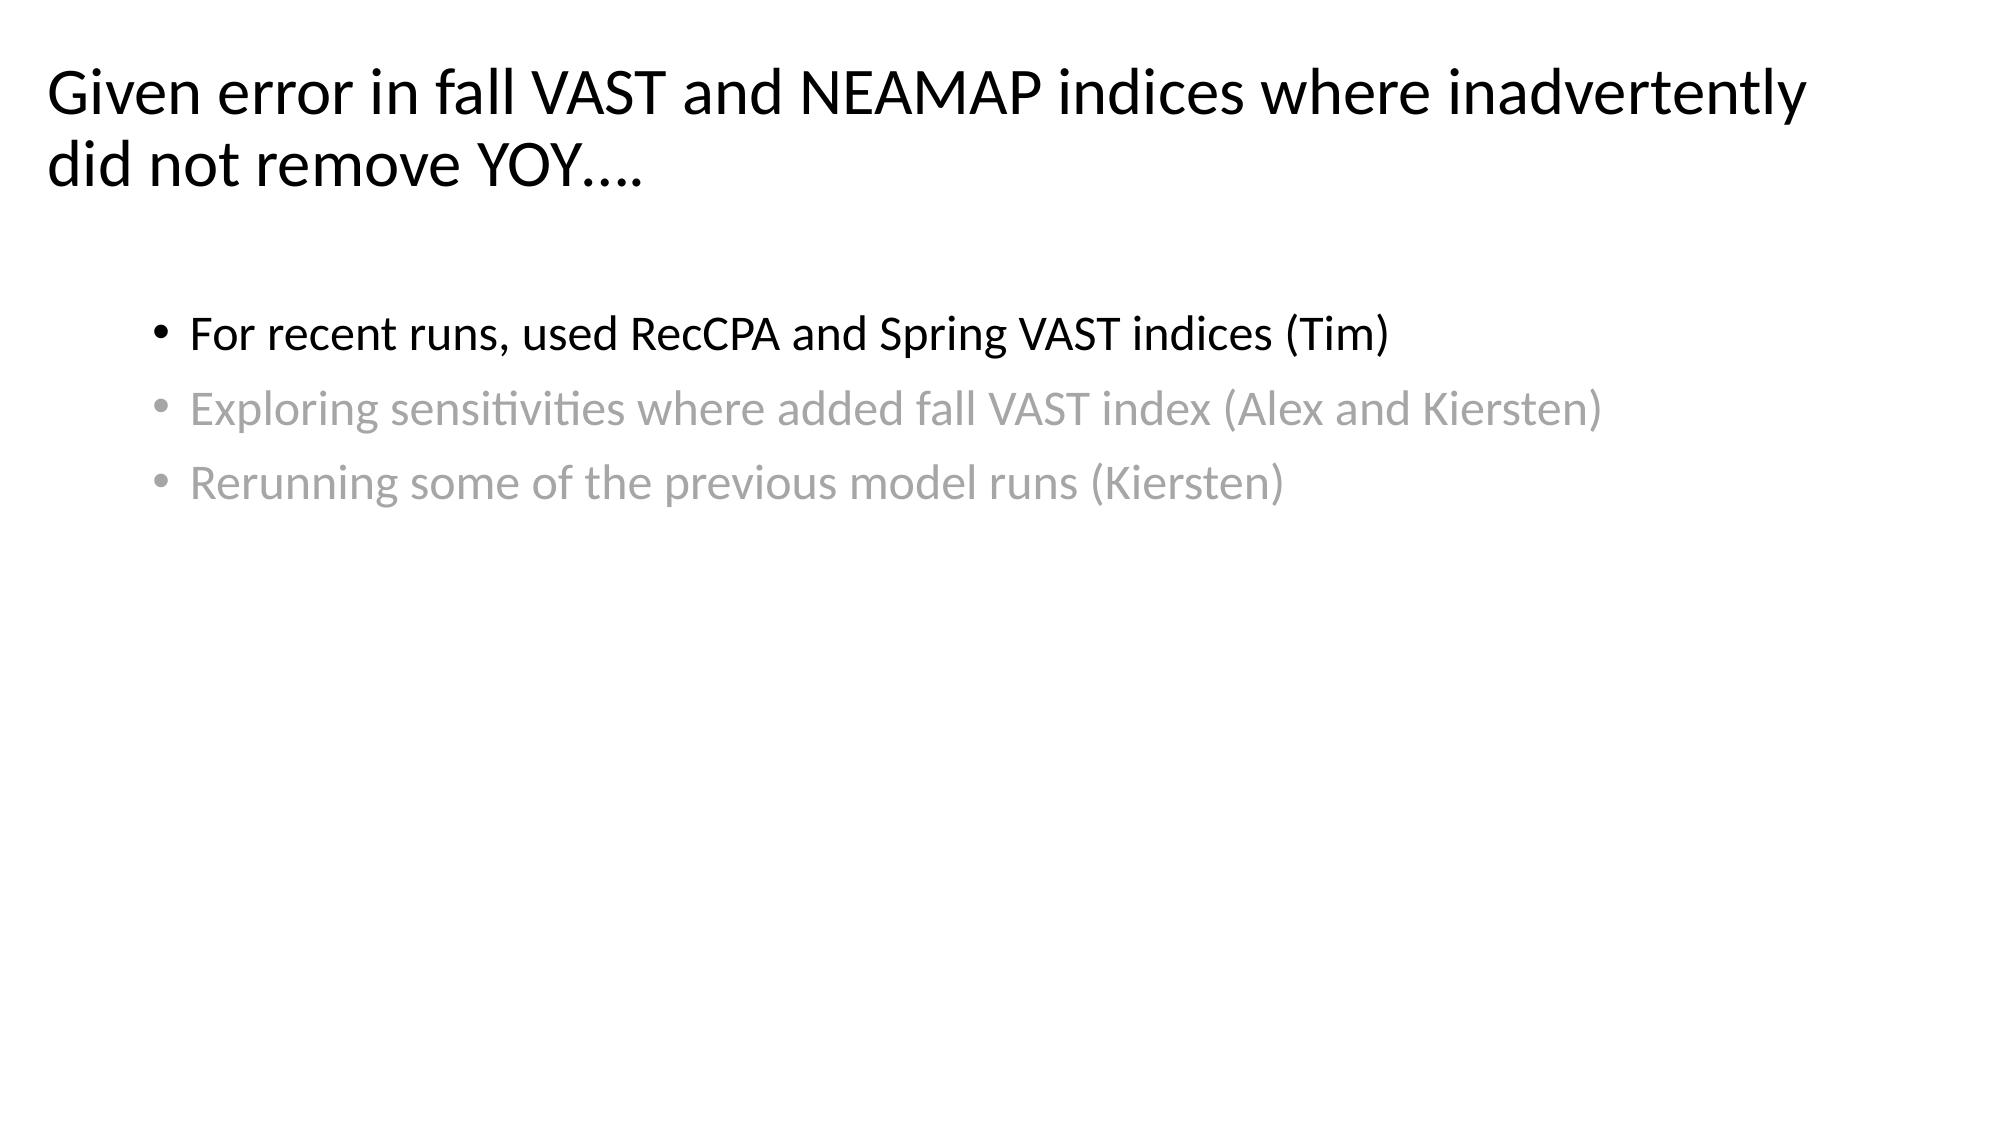

# Given error in fall VAST and NEAMAP indices where inadvertently did not remove YOY….
For recent runs, used RecCPA and Spring VAST indices (Tim)
Exploring sensitivities where added fall VAST index (Alex and Kiersten)
Rerunning some of the previous model runs (Kiersten)